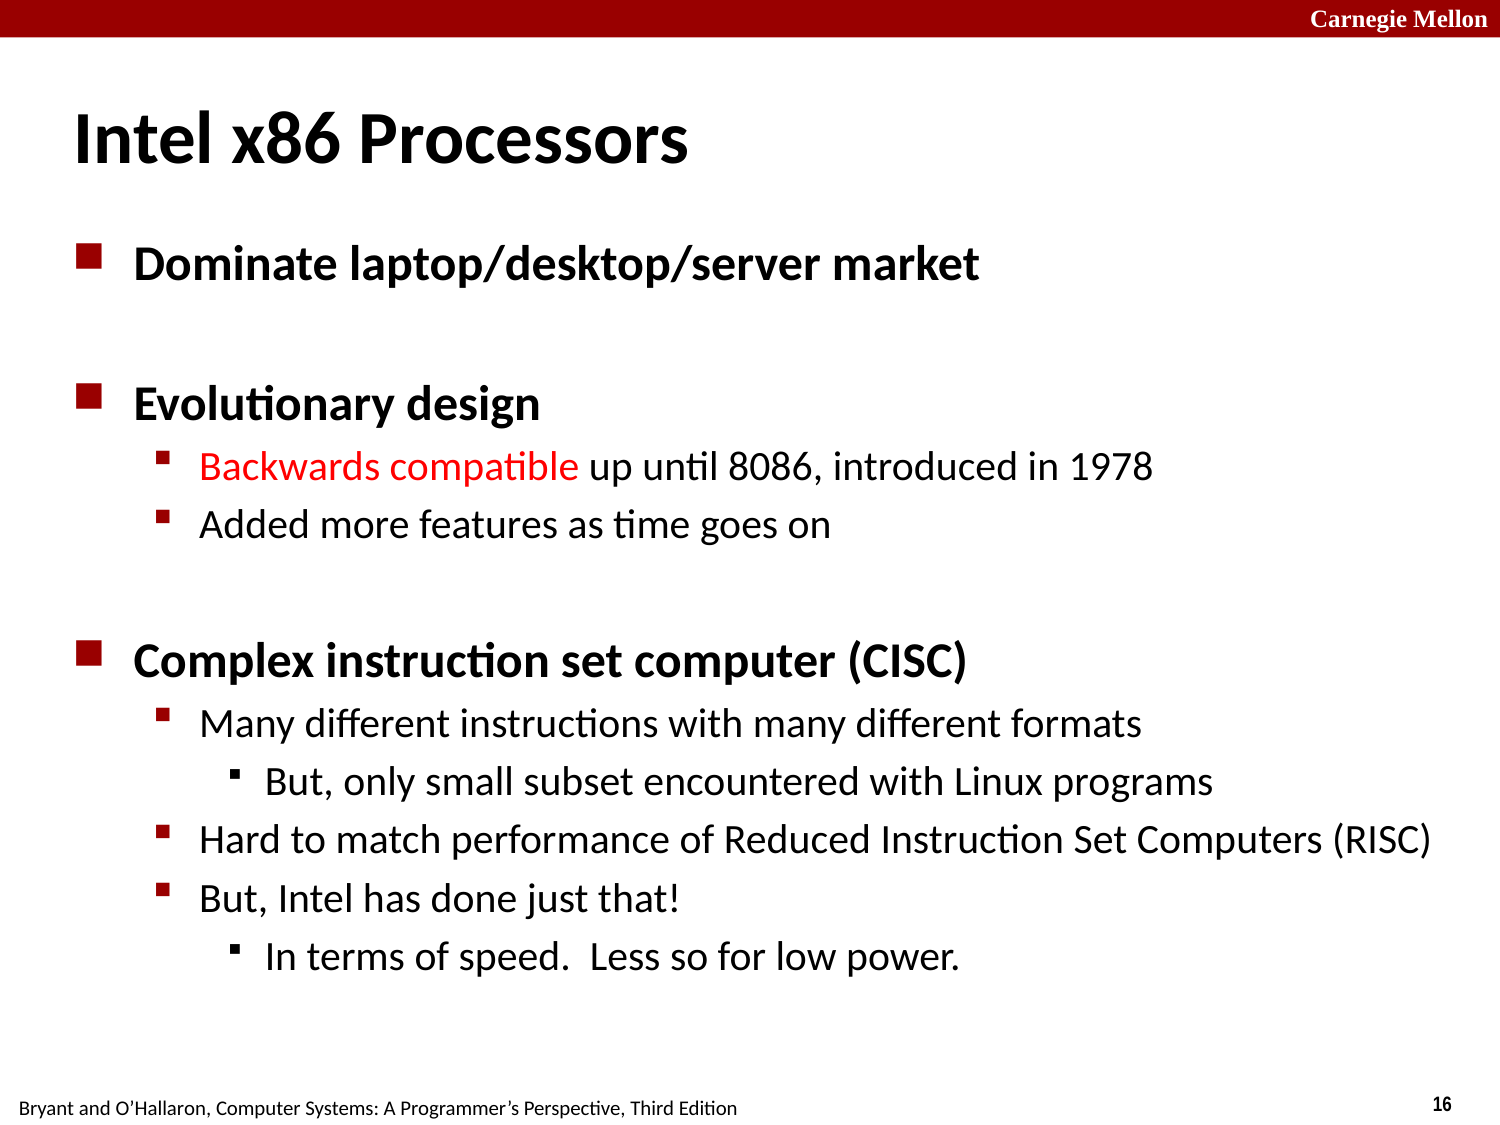

# Intel x86 Processors
Dominate laptop/desktop/server market

Evolutionary design
Backwards compatible up until 8086, introduced in 1978
Added more features as time goes on

Complex instruction set computer (CISC)
Many different instructions with many different formats
But, only small subset encountered with Linux programs
Hard to match performance of Reduced Instruction Set Computers (RISC)
But, Intel has done just that!
In terms of speed.  Less so for low power.